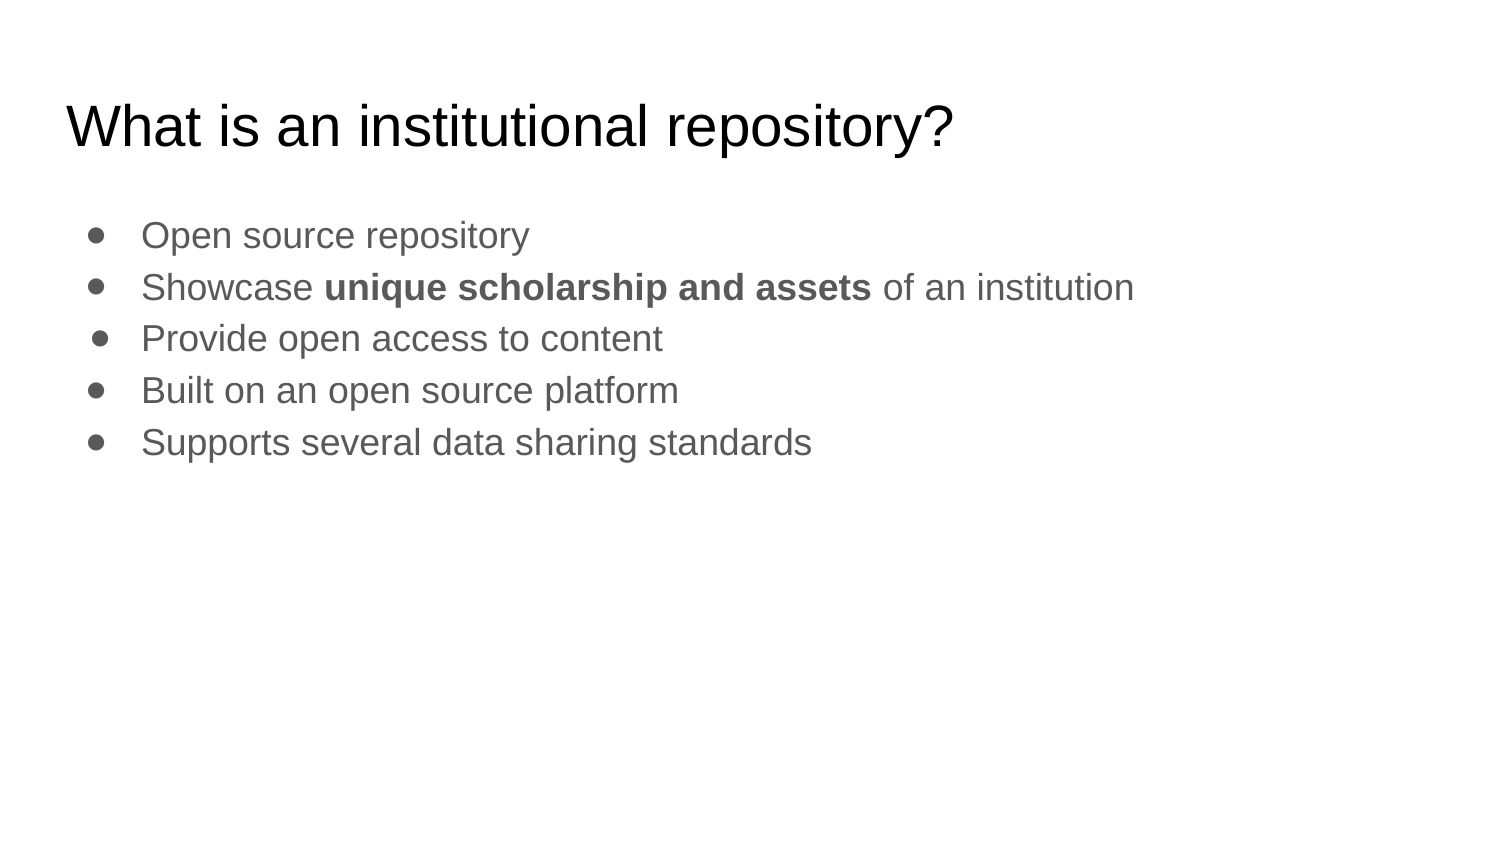

# What is an institutional repository?
Open source repository
Showcase unique scholarship and assets of an institution
Provide open access to content
Built on an open source platform
Supports several data sharing standards